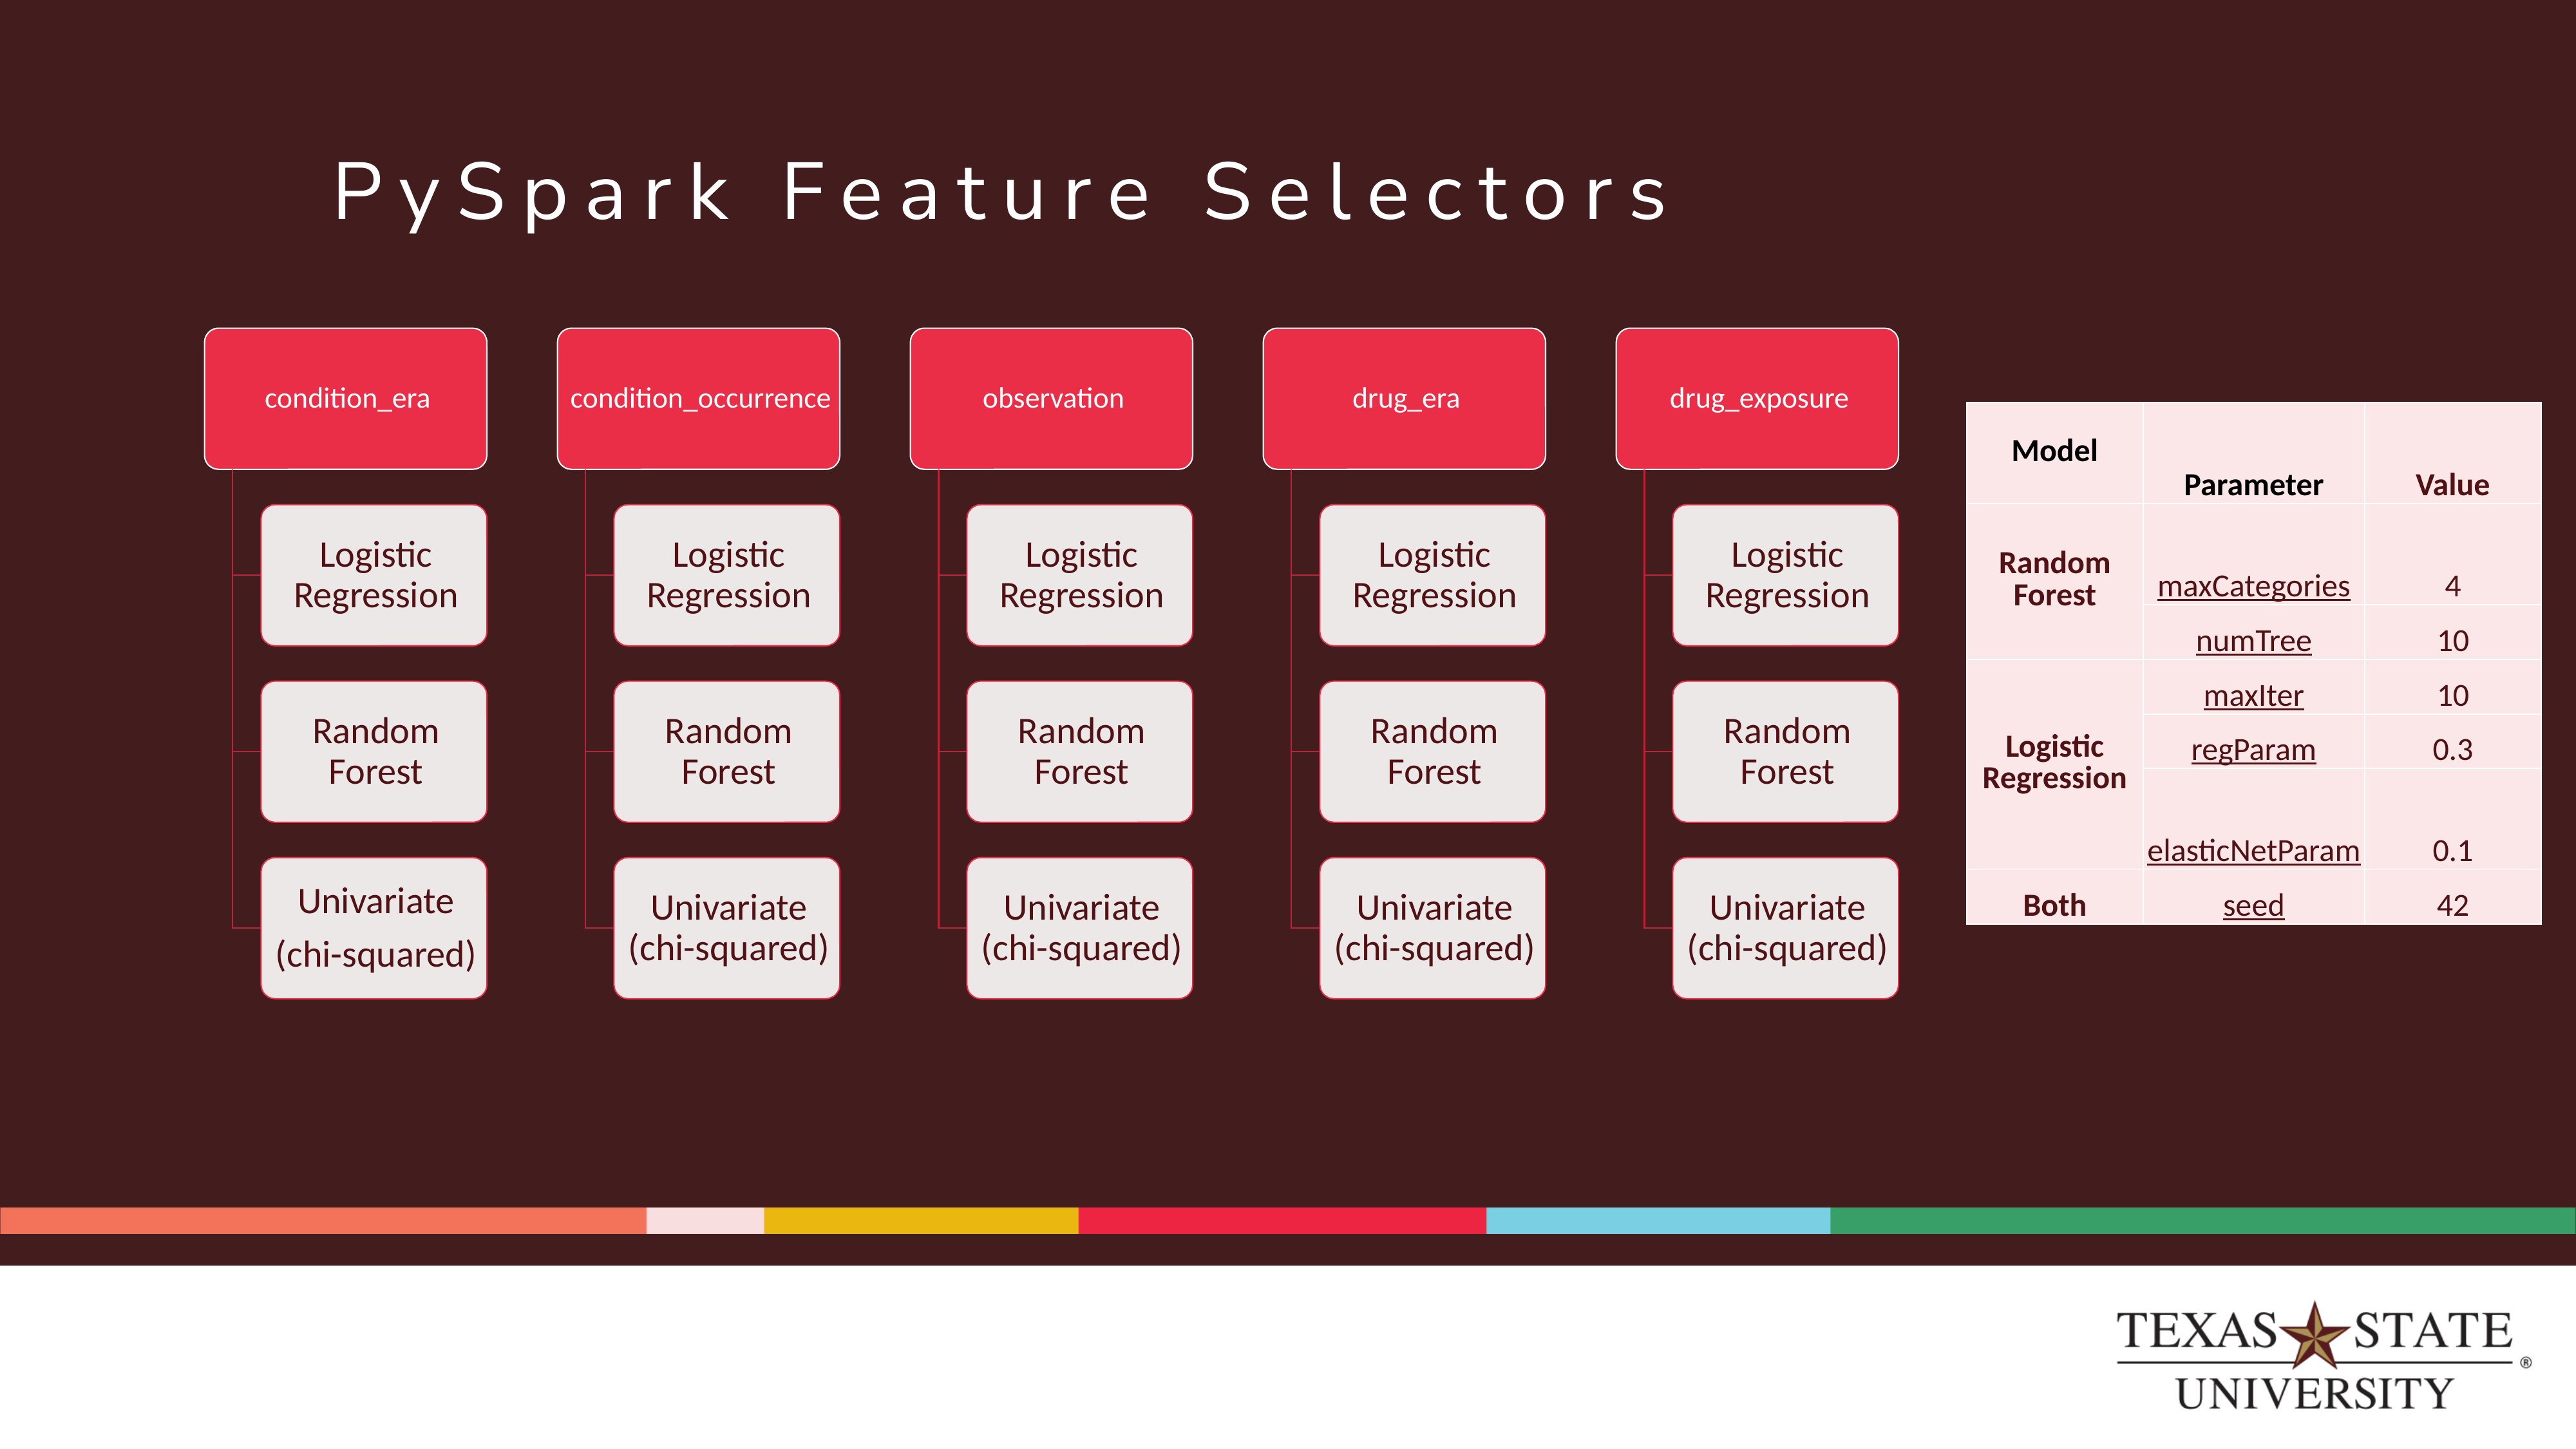

condition_era
Logistic Regression
Random Forest
Univariate
(chi-squared)
condition_occurrence
Logistic Regression
Random Forest
Univariate (chi-squared)
observation
Logistic Regression
Random Forest
Univariate (chi-squared)
drug_era
Logistic Regression
Random Forest
Univariate (chi-squared)
drug_exposure
Logistic Regression
Random Forest
Univariate (chi-squared)
# PySpark Feature Selectors
| Model | Parameter | Value |
| --- | --- | --- |
| Random Forest | maxCategories | 4 |
|  | numTree | 10 |
| Logistic Regression | maxIter | 10 |
|  | regParam | 0.3 |
|  | elasticNetParam | 0.1 |
| Both | seed | 42 |